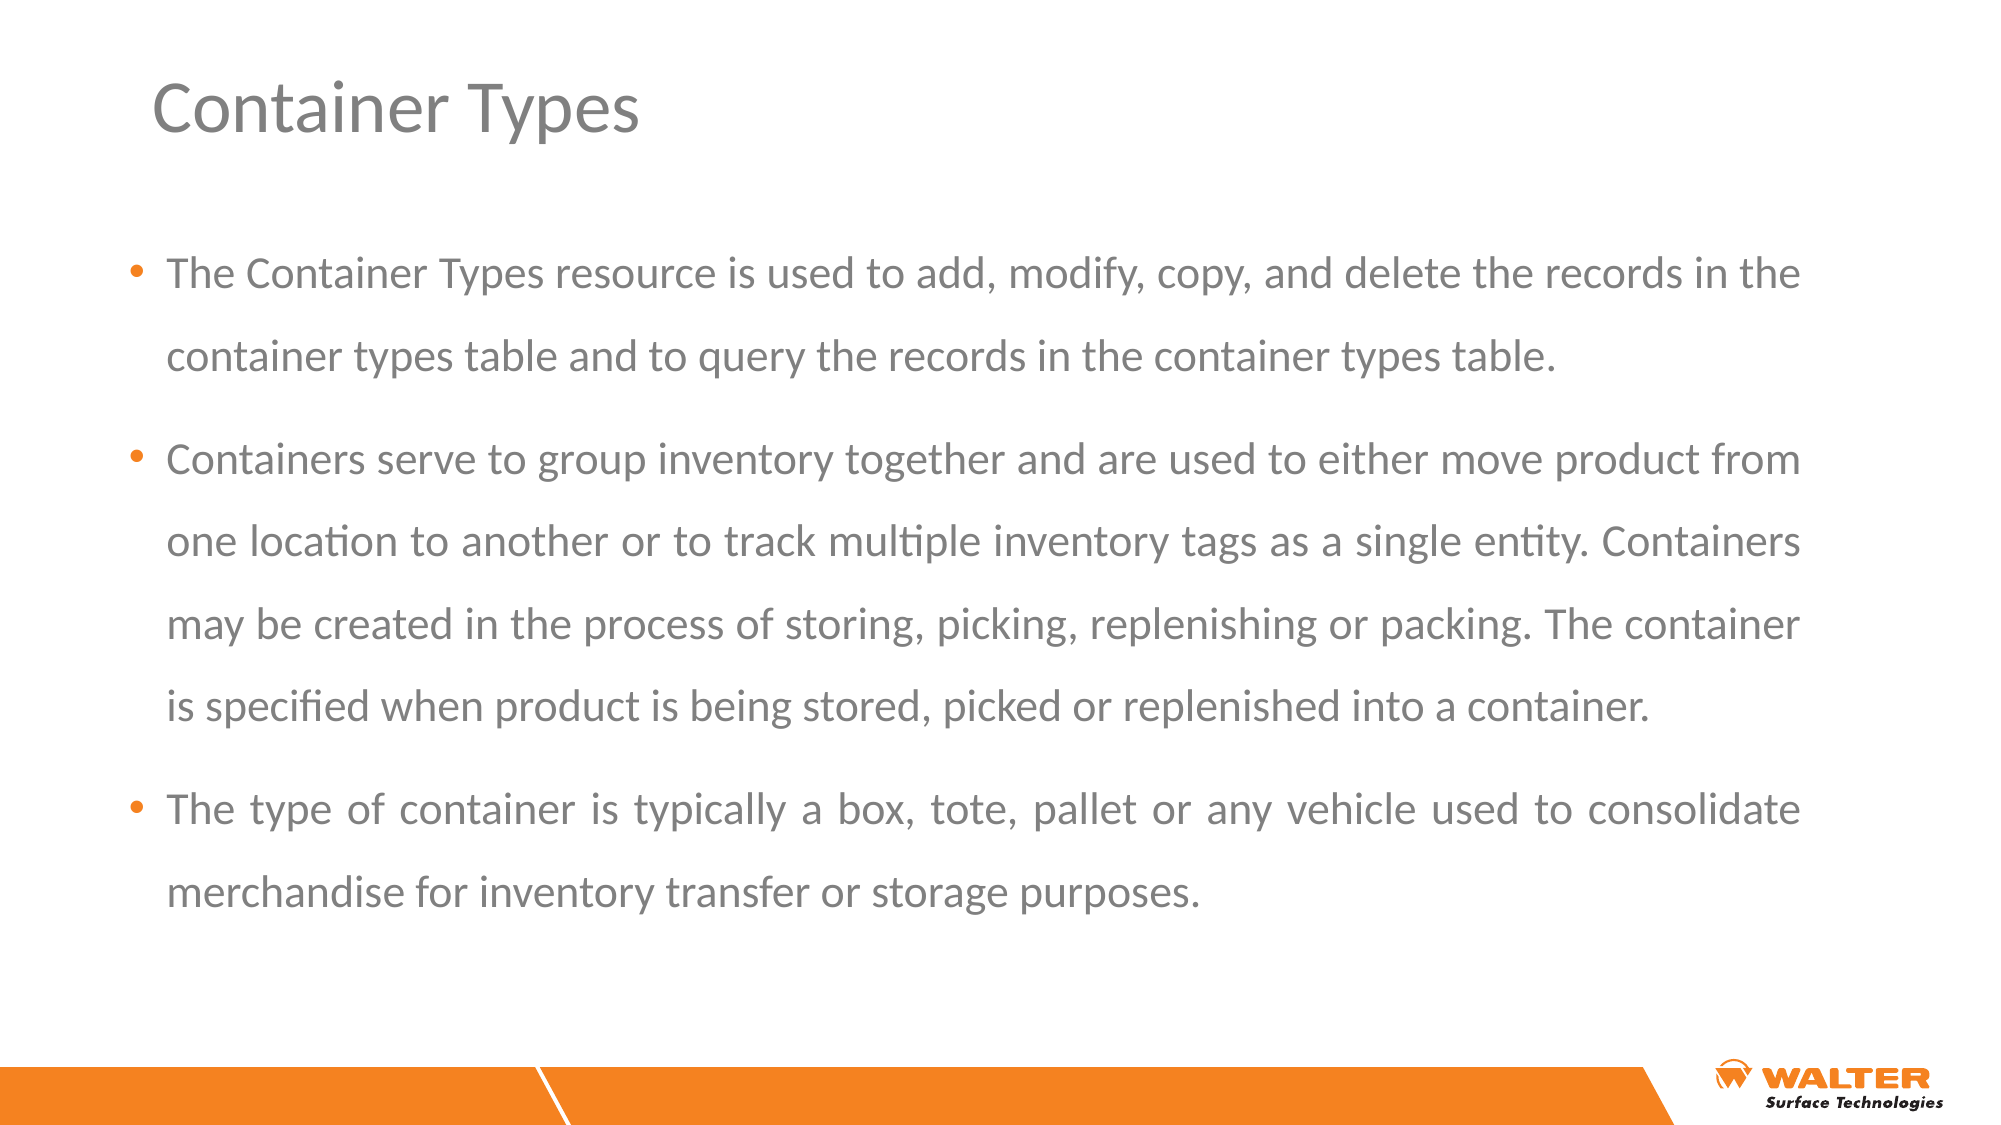

# Container Types
The Container Types resource is used to add, modify, copy, and delete the records in the container types table and to query the records in the container types table.
Containers serve to group inventory together and are used to either move product from one location to another or to track multiple inventory tags as a single entity. Containers may be created in the process of storing, picking, replenishing or packing. The container is specified when product is being stored, picked or replenished into a container.
The type of container is typically a box, tote, pallet or any vehicle used to consolidate merchandise for inventory transfer or storage purposes.